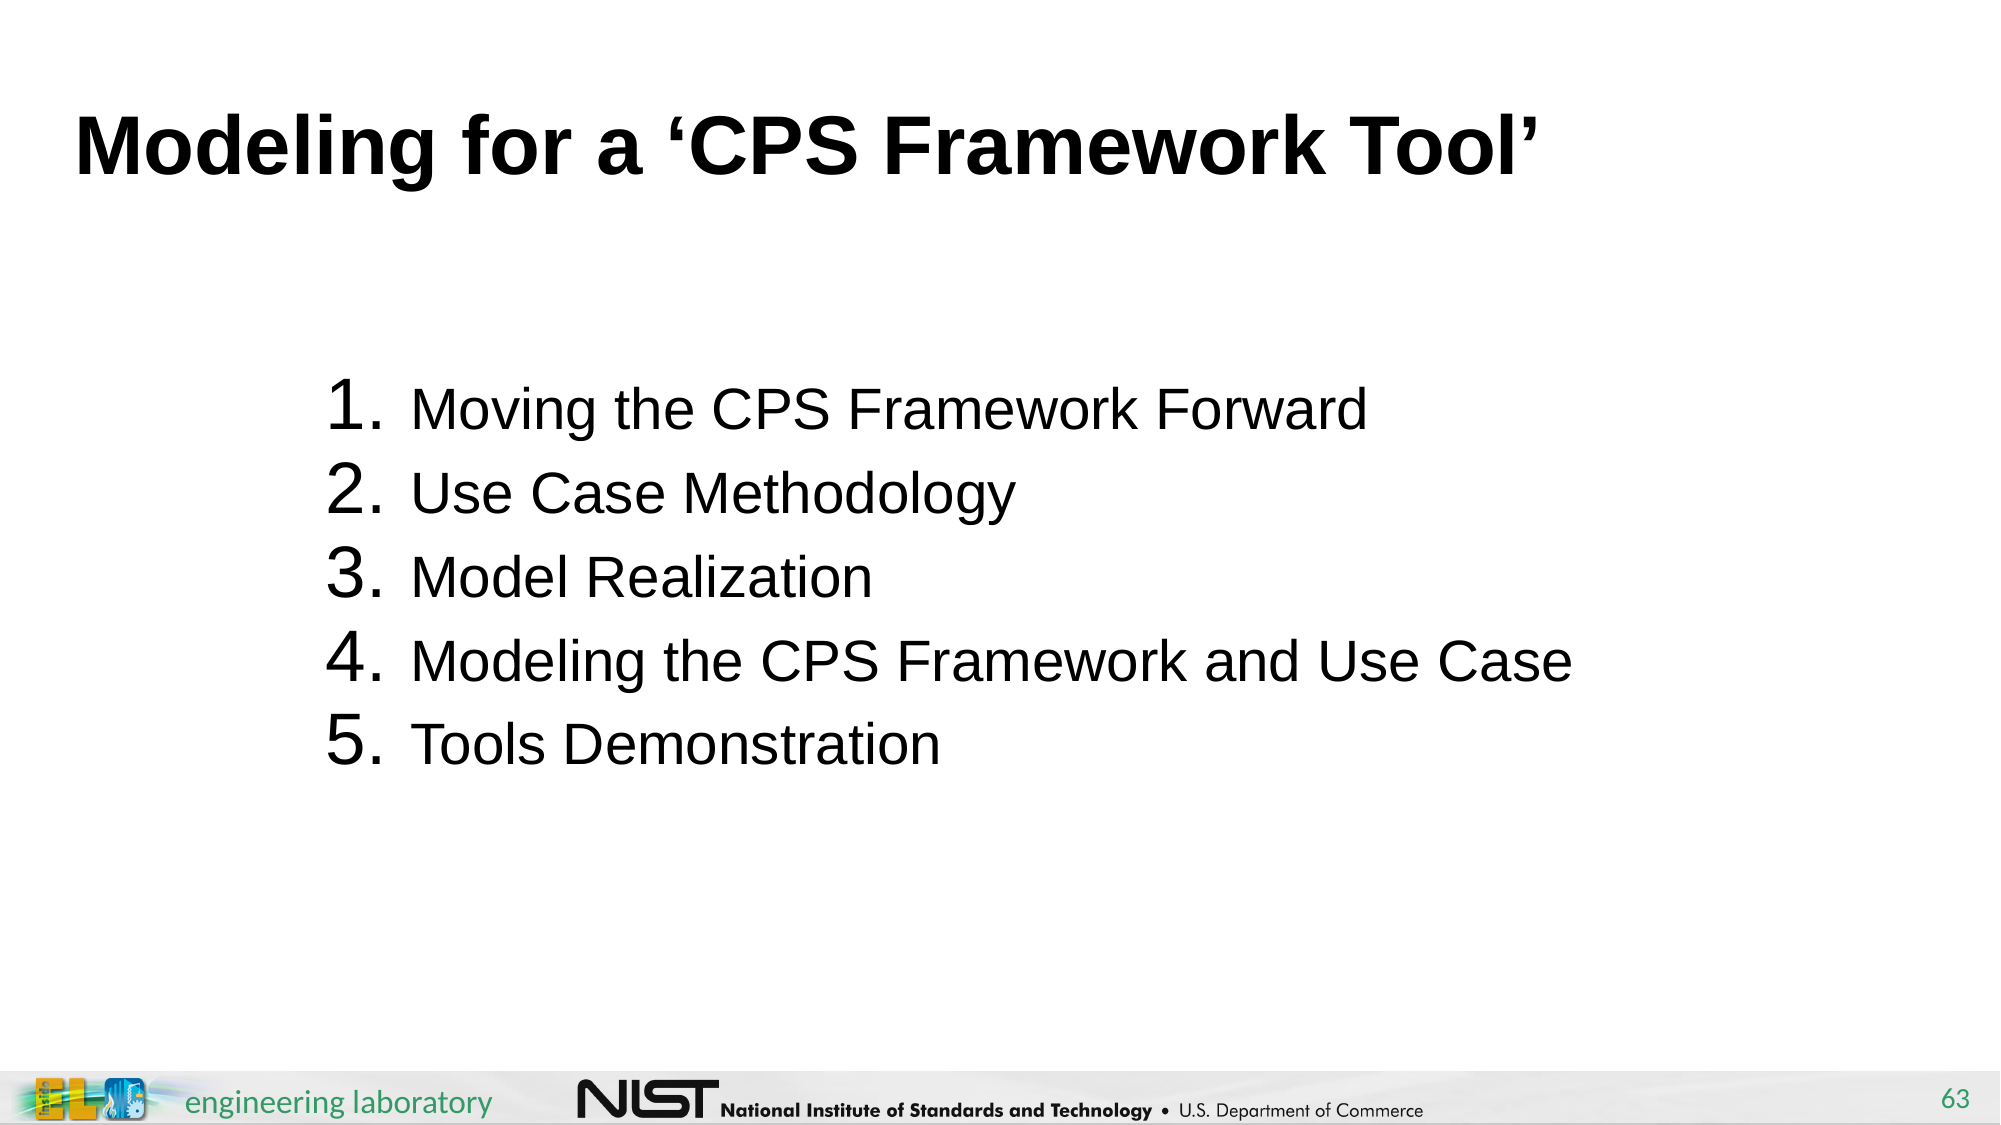

# Modeling for a ‘CPS Framework Tool’
Moving the CPS Framework Forward
Use Case Methodology
Model Realization
Modeling the CPS Framework and Use Case
Tools Demonstration
63